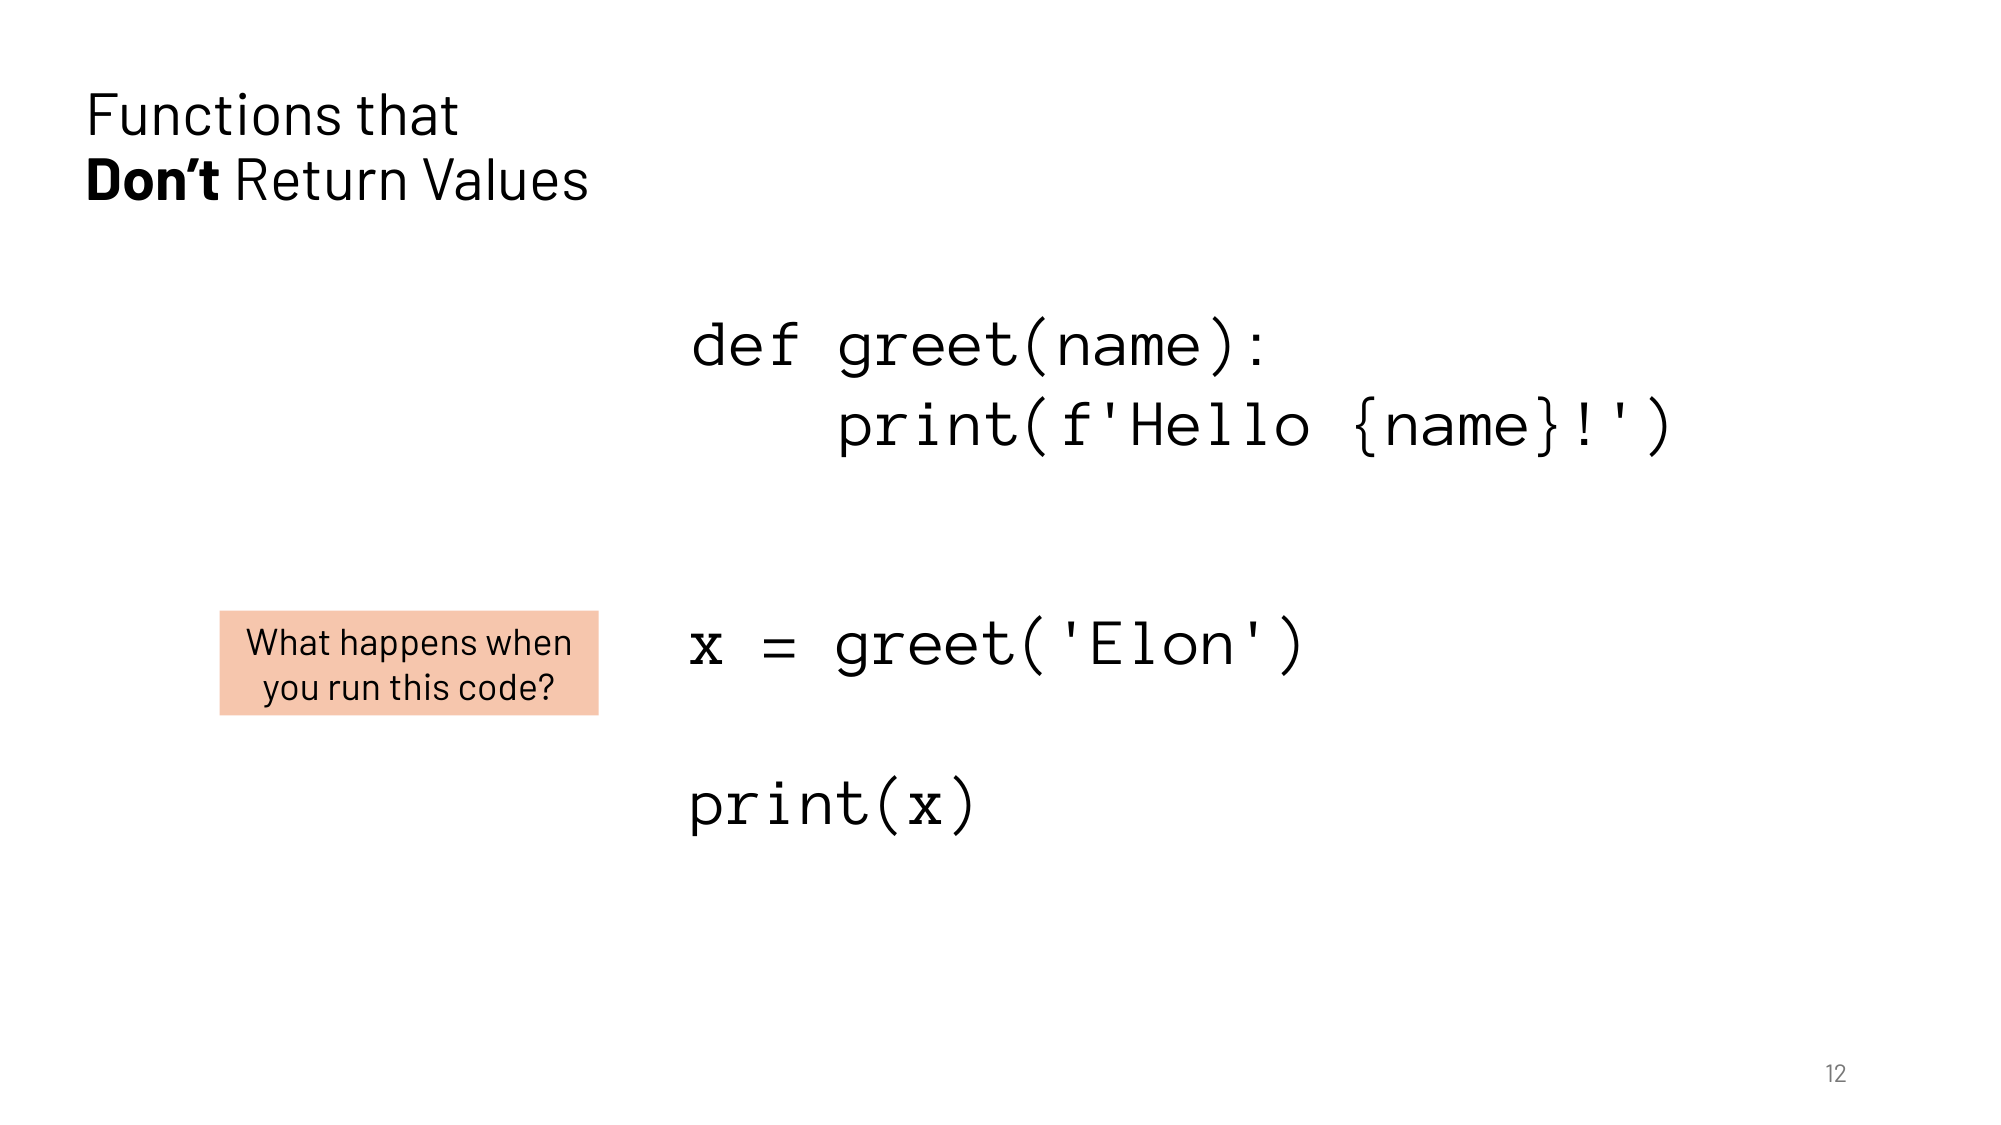

# Functions that Don’t Return Values
def greet(name):
    print(f'Hello {name}!')
x = greet('Elon')

print(x)
What happens when you run this code?
12